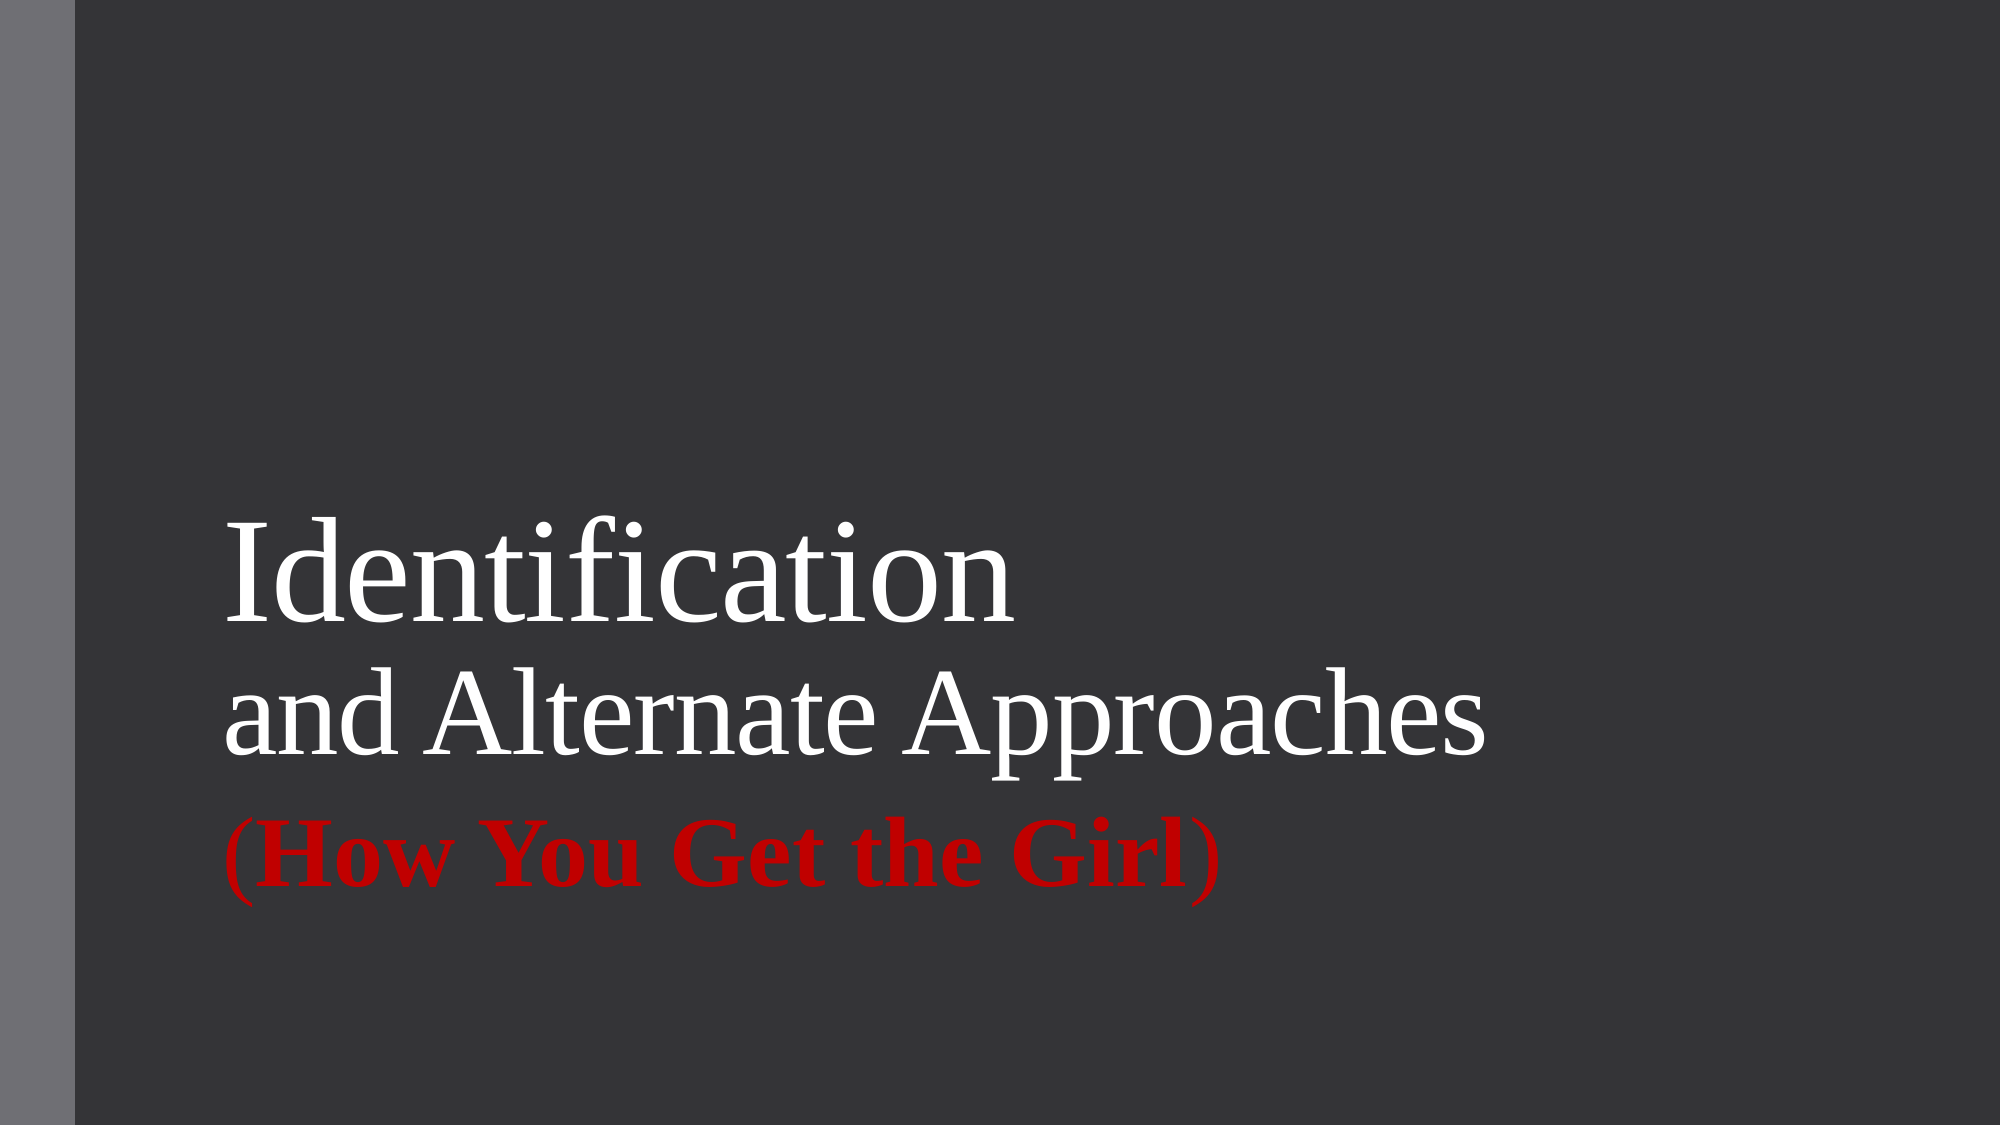

# Identification and Alternate Approaches
(How You Get the Girl)